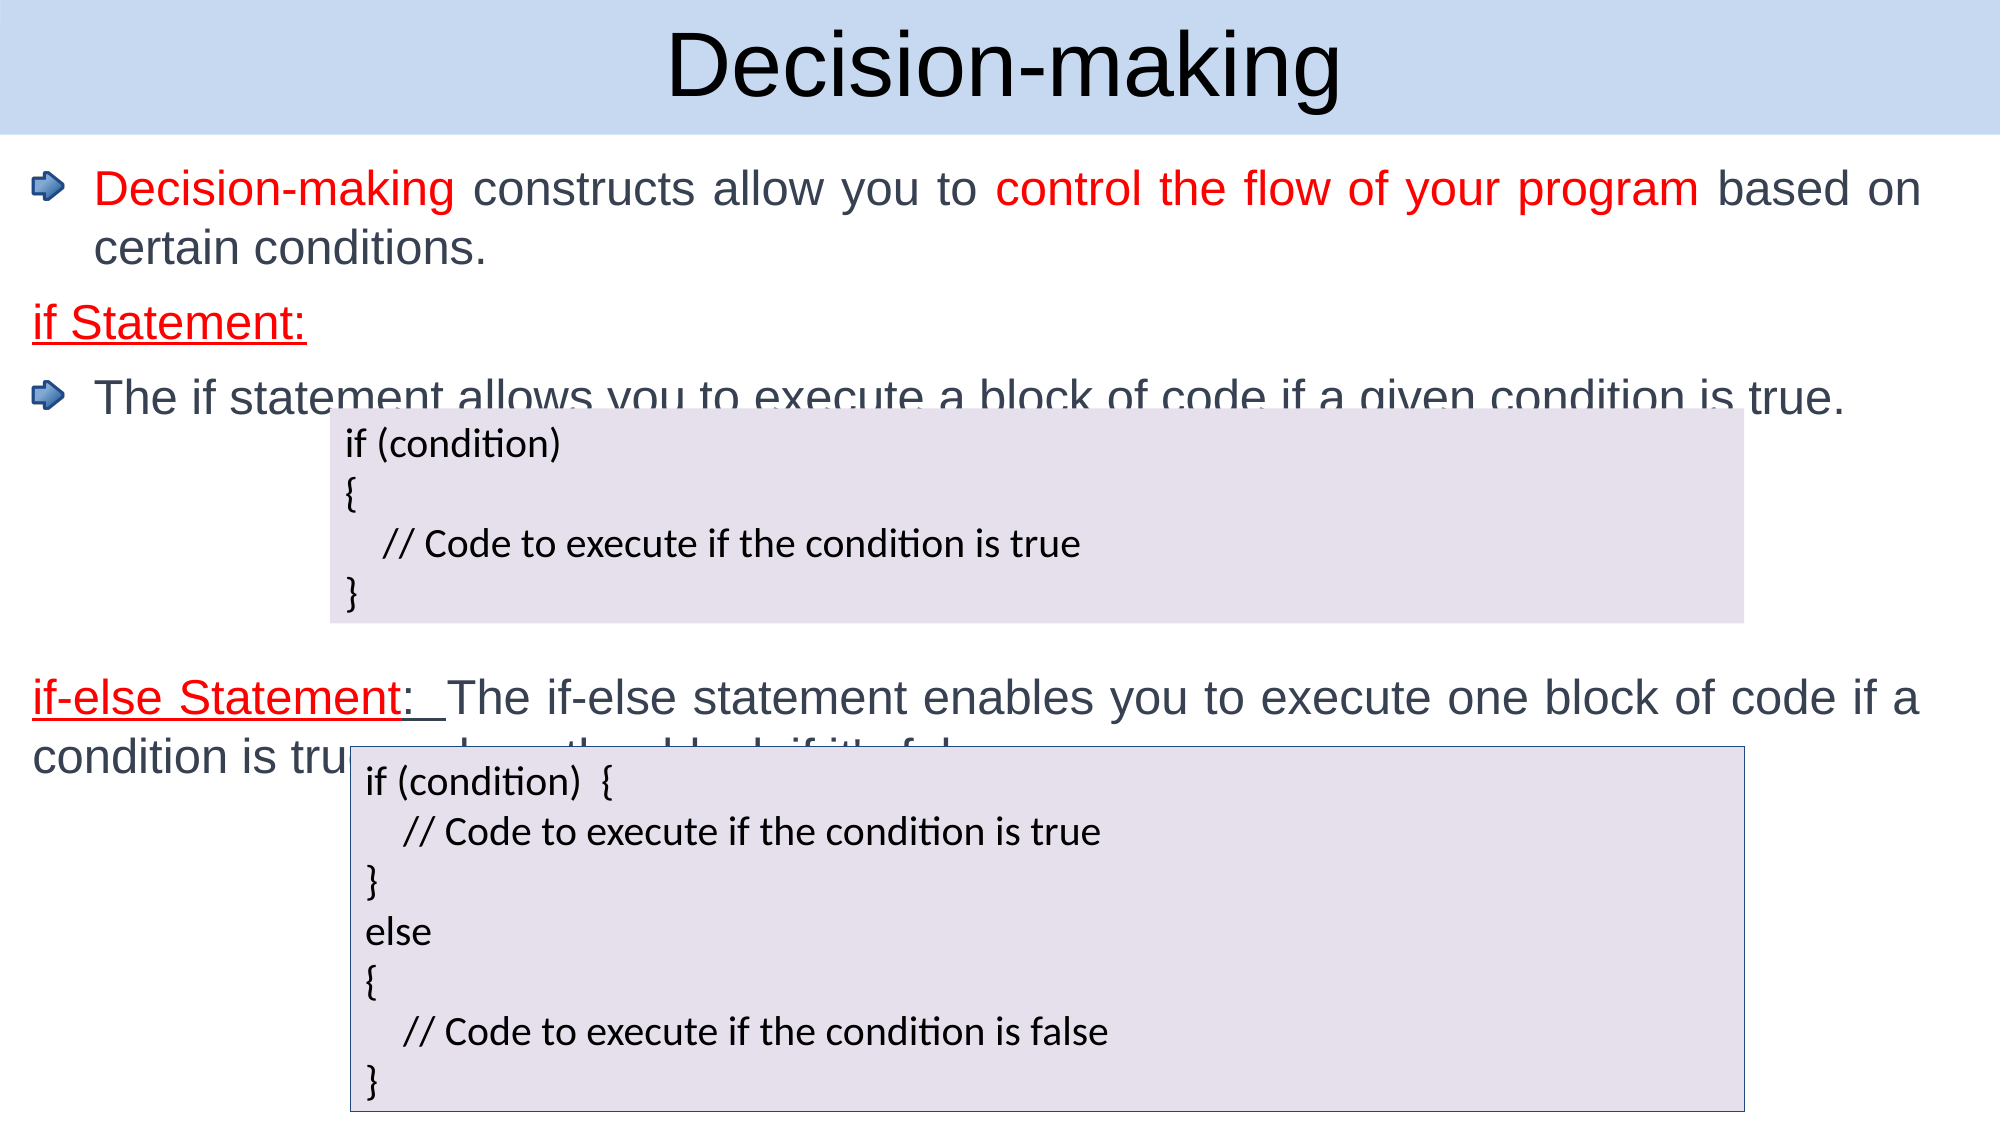

Decision-making

Decision-making constructs allow you to control the flow of your program based on certain conditions.
if Statement:
The if statement allows you to execute a block of code if a given condition is true.

if-else Statement:  The if-else statement enables you to execute one block of code if a condition is true and another block if it's false.
if (condition)
{
    // Code to execute if the condition is true
}
if (condition)  {
    // Code to execute if the condition is true
}
else
{
    // Code to execute if the condition is false
}